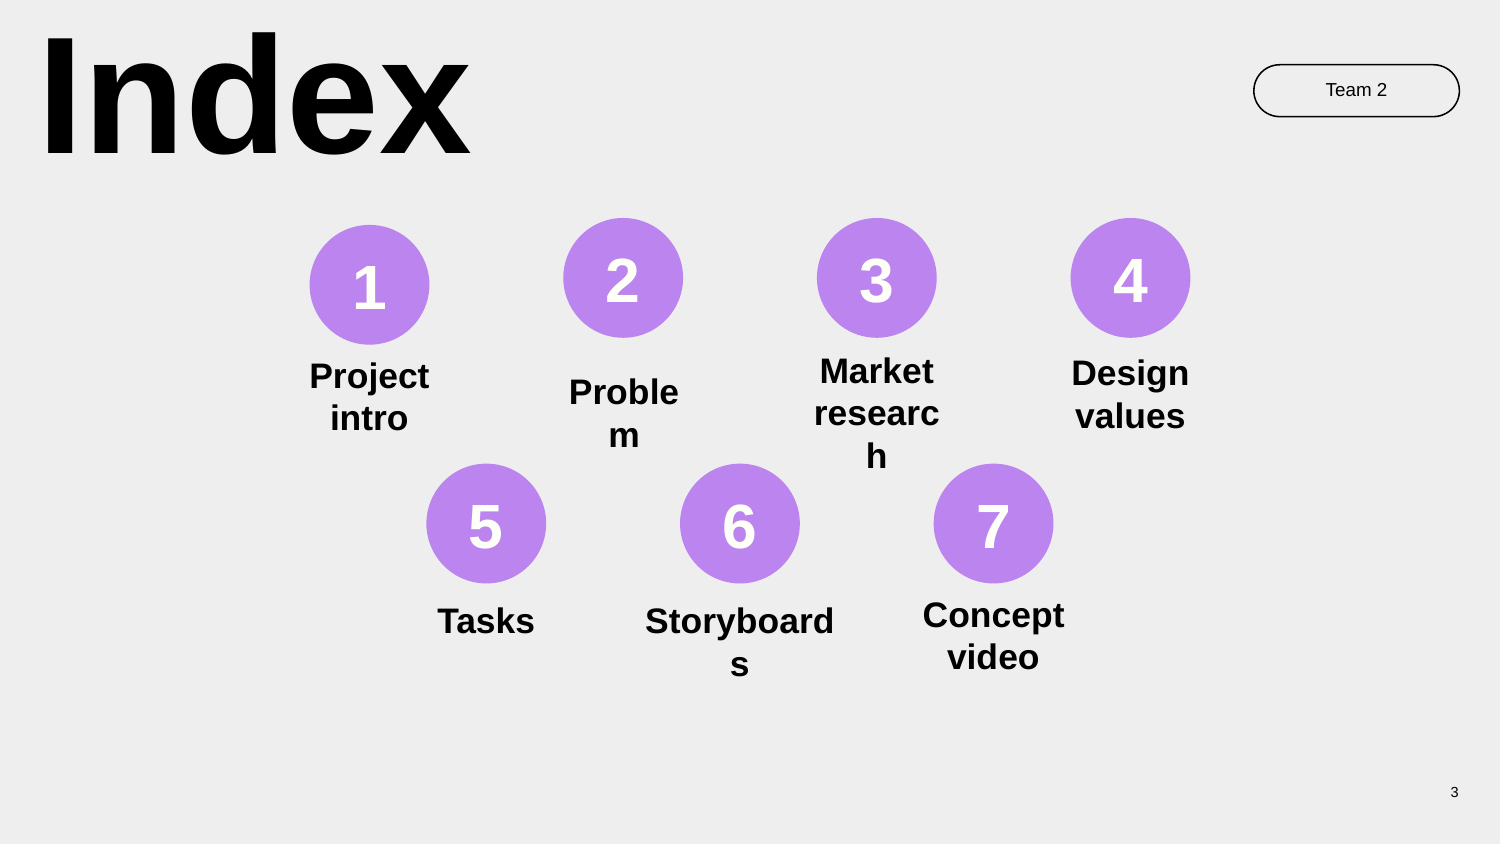

# Index
Team 2

2
3
4
1
Market research
Design values
Project intro
Problem

5
6
7
Concept video
Tasks
Storyboards